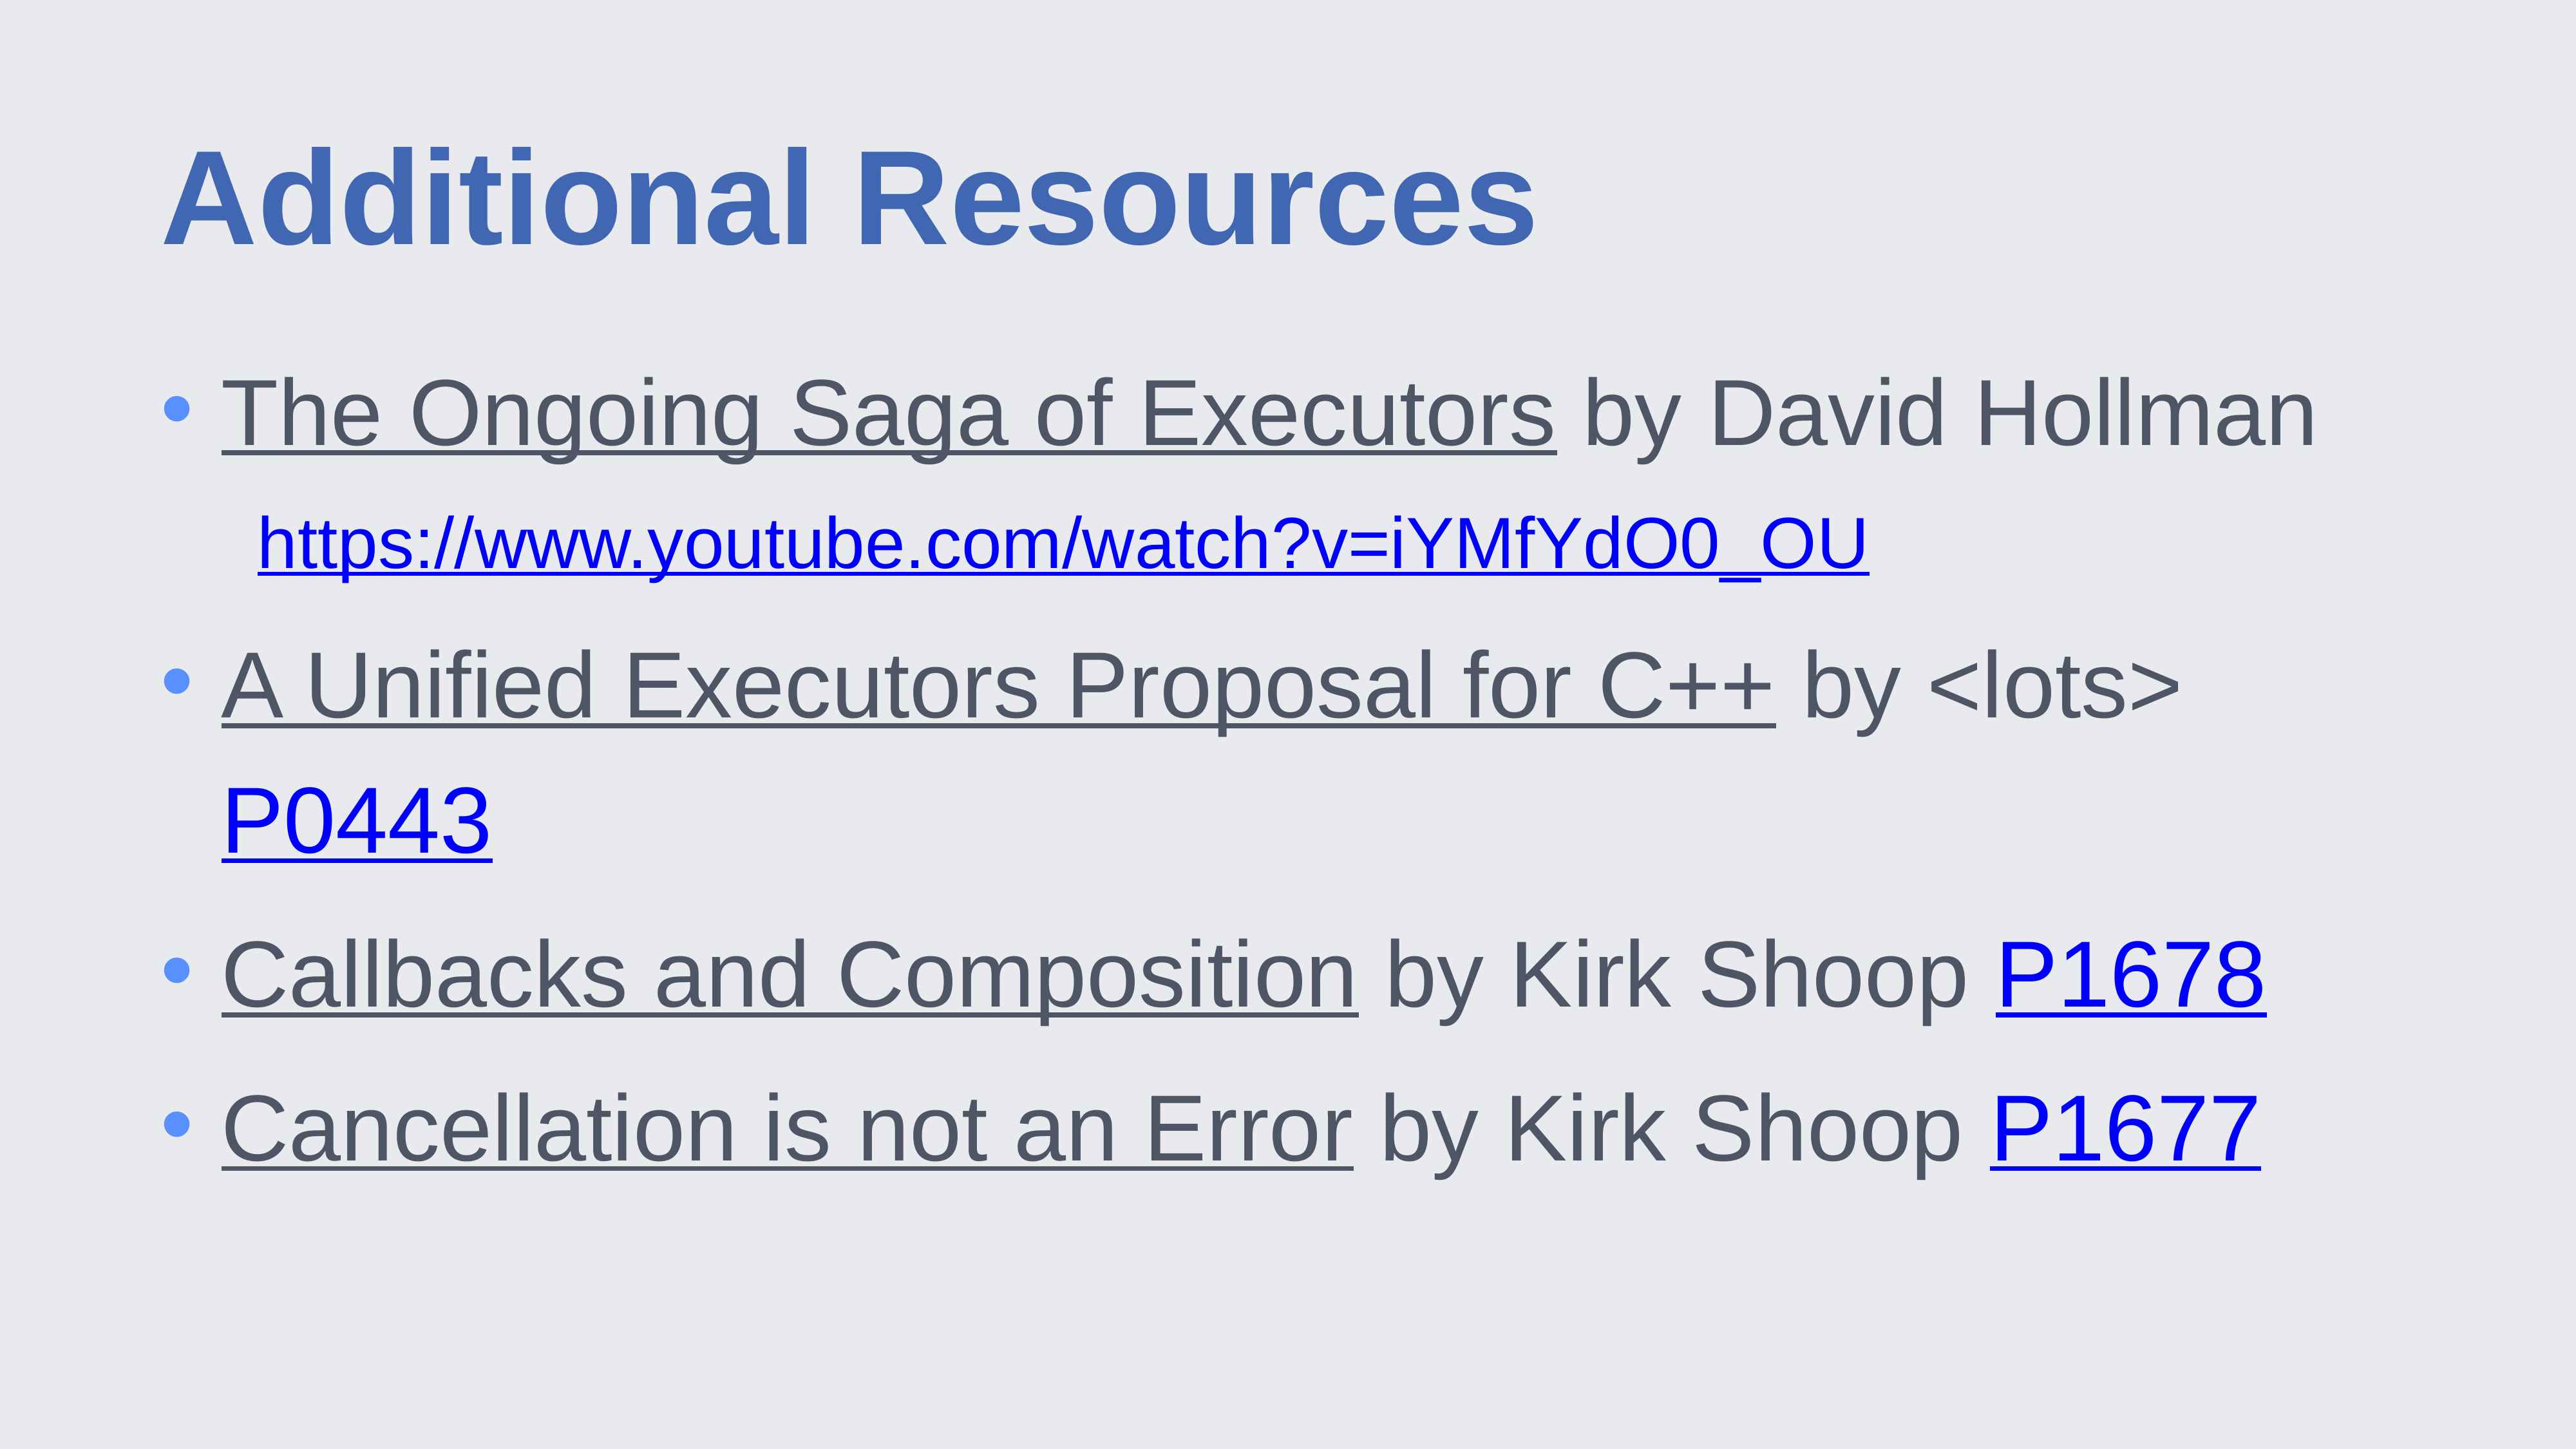

# Additional Resources
The Ongoing Saga of Executors by David Hollman
https://www.youtube.com/watch?v=iYMfYdO0_OU
A Unified Executors Proposal for C++ by <lots> P0443
Callbacks and Composition by Kirk Shoop P1678
Cancellation is not an Error by Kirk Shoop P1677